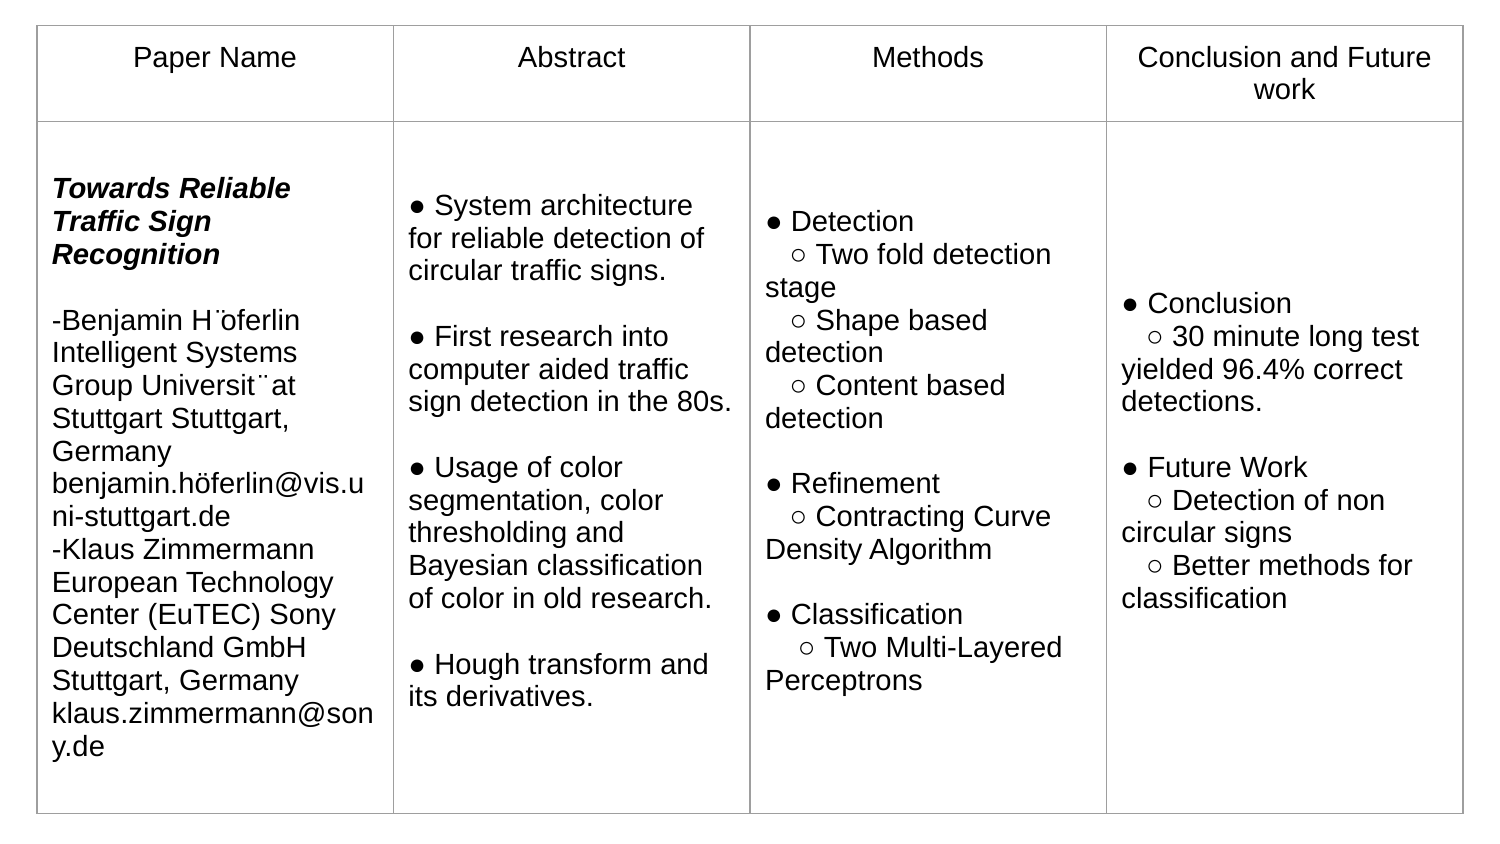

| Paper Name | Abstract | Methods | Conclusion and Future work |
| --- | --- | --- | --- |
| Towards Reliable Traffic Sign Recognition -Benjamin H ̈oferlin Intelligent Systems Group Universit ̈ at Stuttgart Stuttgart, Germany benjamin.höferlin@vis.uni-stuttgart.de -Klaus Zimmermann European Technology Center (EuTEC) Sony Deutschland GmbH Stuttgart, Germany klaus.zimmermann@sony.de | ● System architecture for reliable detection of circular traffic signs. ● First research into computer aided traffic sign detection in the 80s. ● Usage of color segmentation, color thresholding and Bayesian classification of color in old research. ● Hough transform and its derivatives. | ● Detection ○ Two fold detection stage ○ Shape based detection ○ Content based detection ● Refinement ○ Contracting Curve Density Algorithm ● Classification ○ Two Multi-Layered Perceptrons | ● Conclusion ○ 30 minute long test yielded 96.4% correct detections. ● Future Work ○ Detection of non circular signs ○ Better methods for classification |